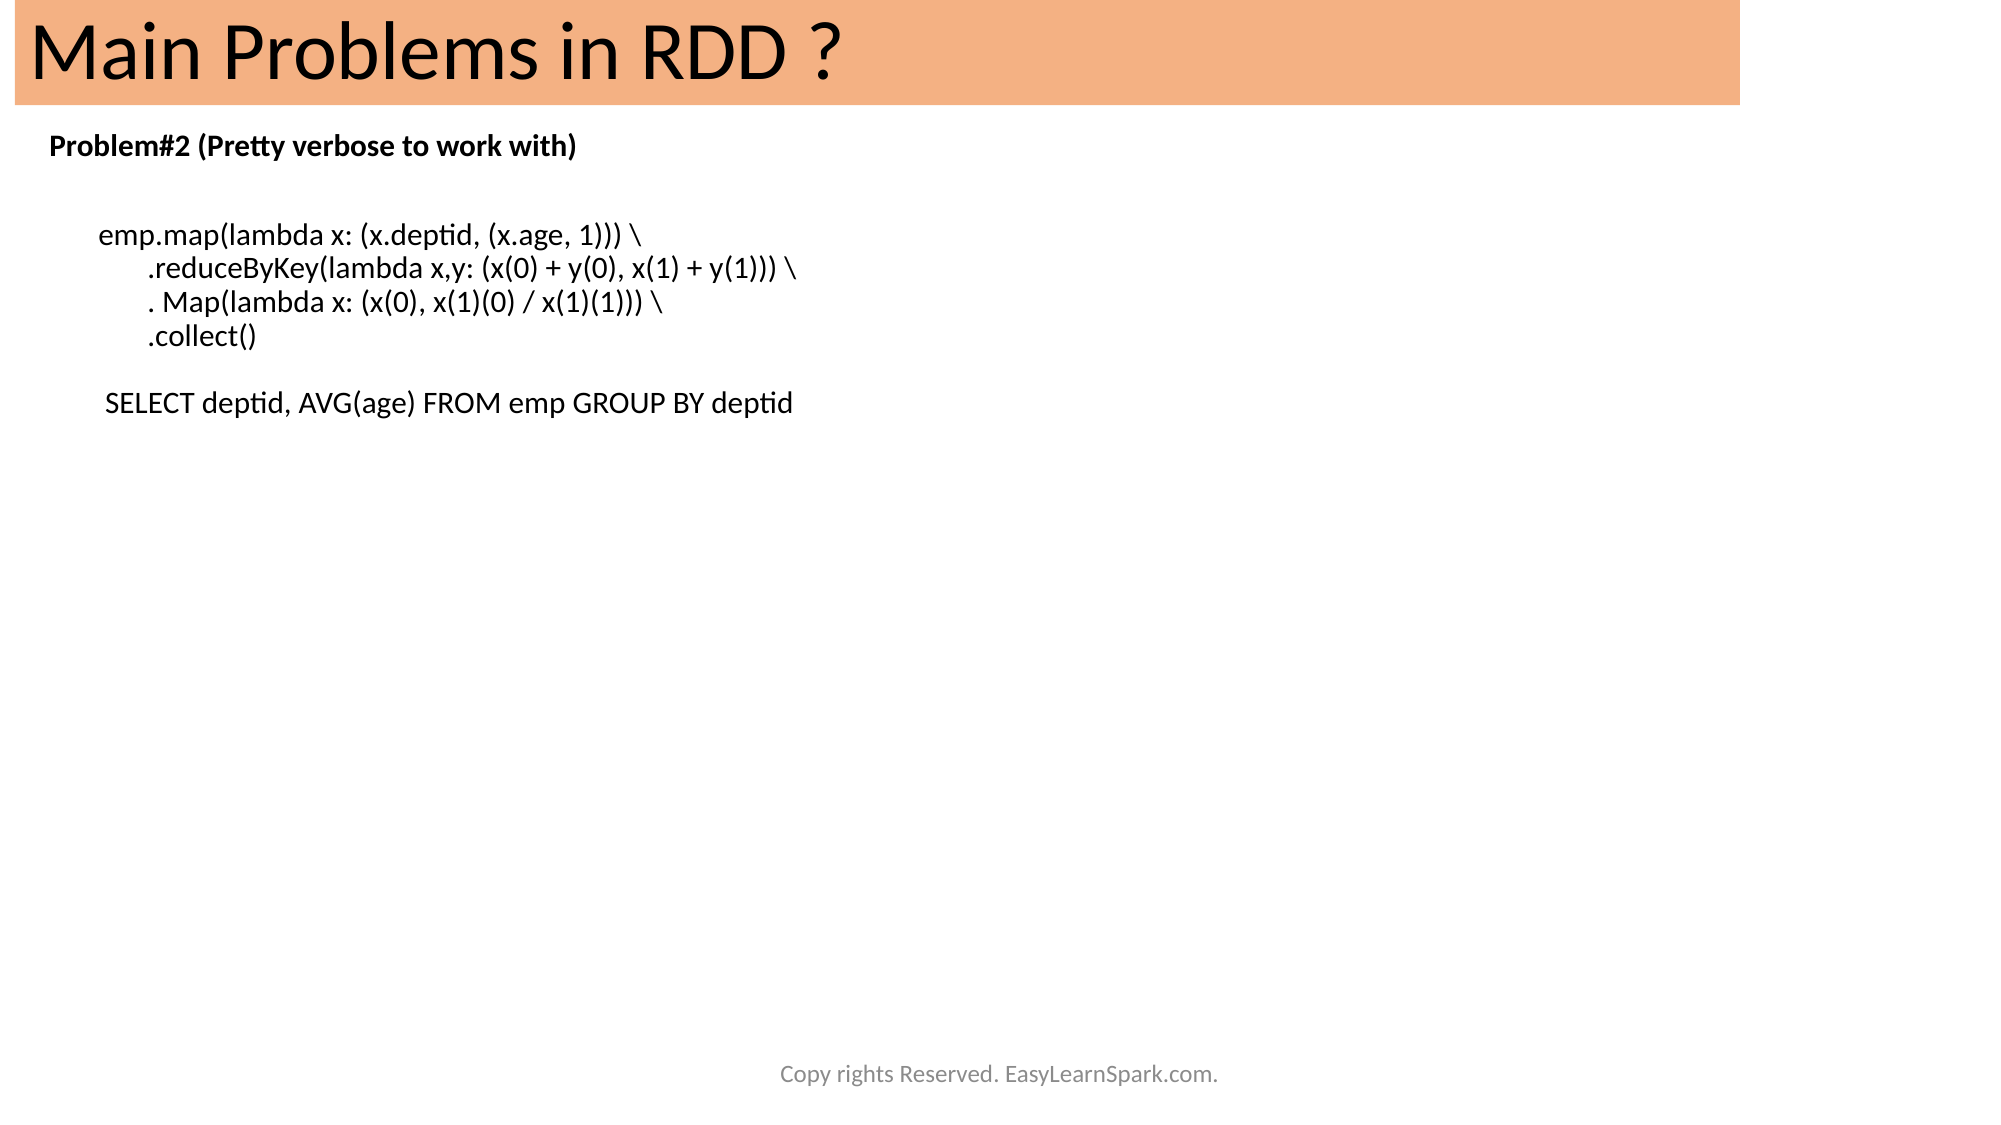

# Main Problems in RDD ?
Problem#2 (Pretty verbose to work with)

       emp.map(lambda x: (x.deptid, (x.age, 1))) \
              .reduceByKey(lambda x,y: (x(0) + y(0), x(1) + y(1))) \
              . Map(lambda x: (x(0), x(1)(0) / x(1)(1))) \
              .collect()

        SELECT deptid, AVG(age) FROM emp GROUP BY deptid

Copy rights Reserved. EasyLearnSpark.com.